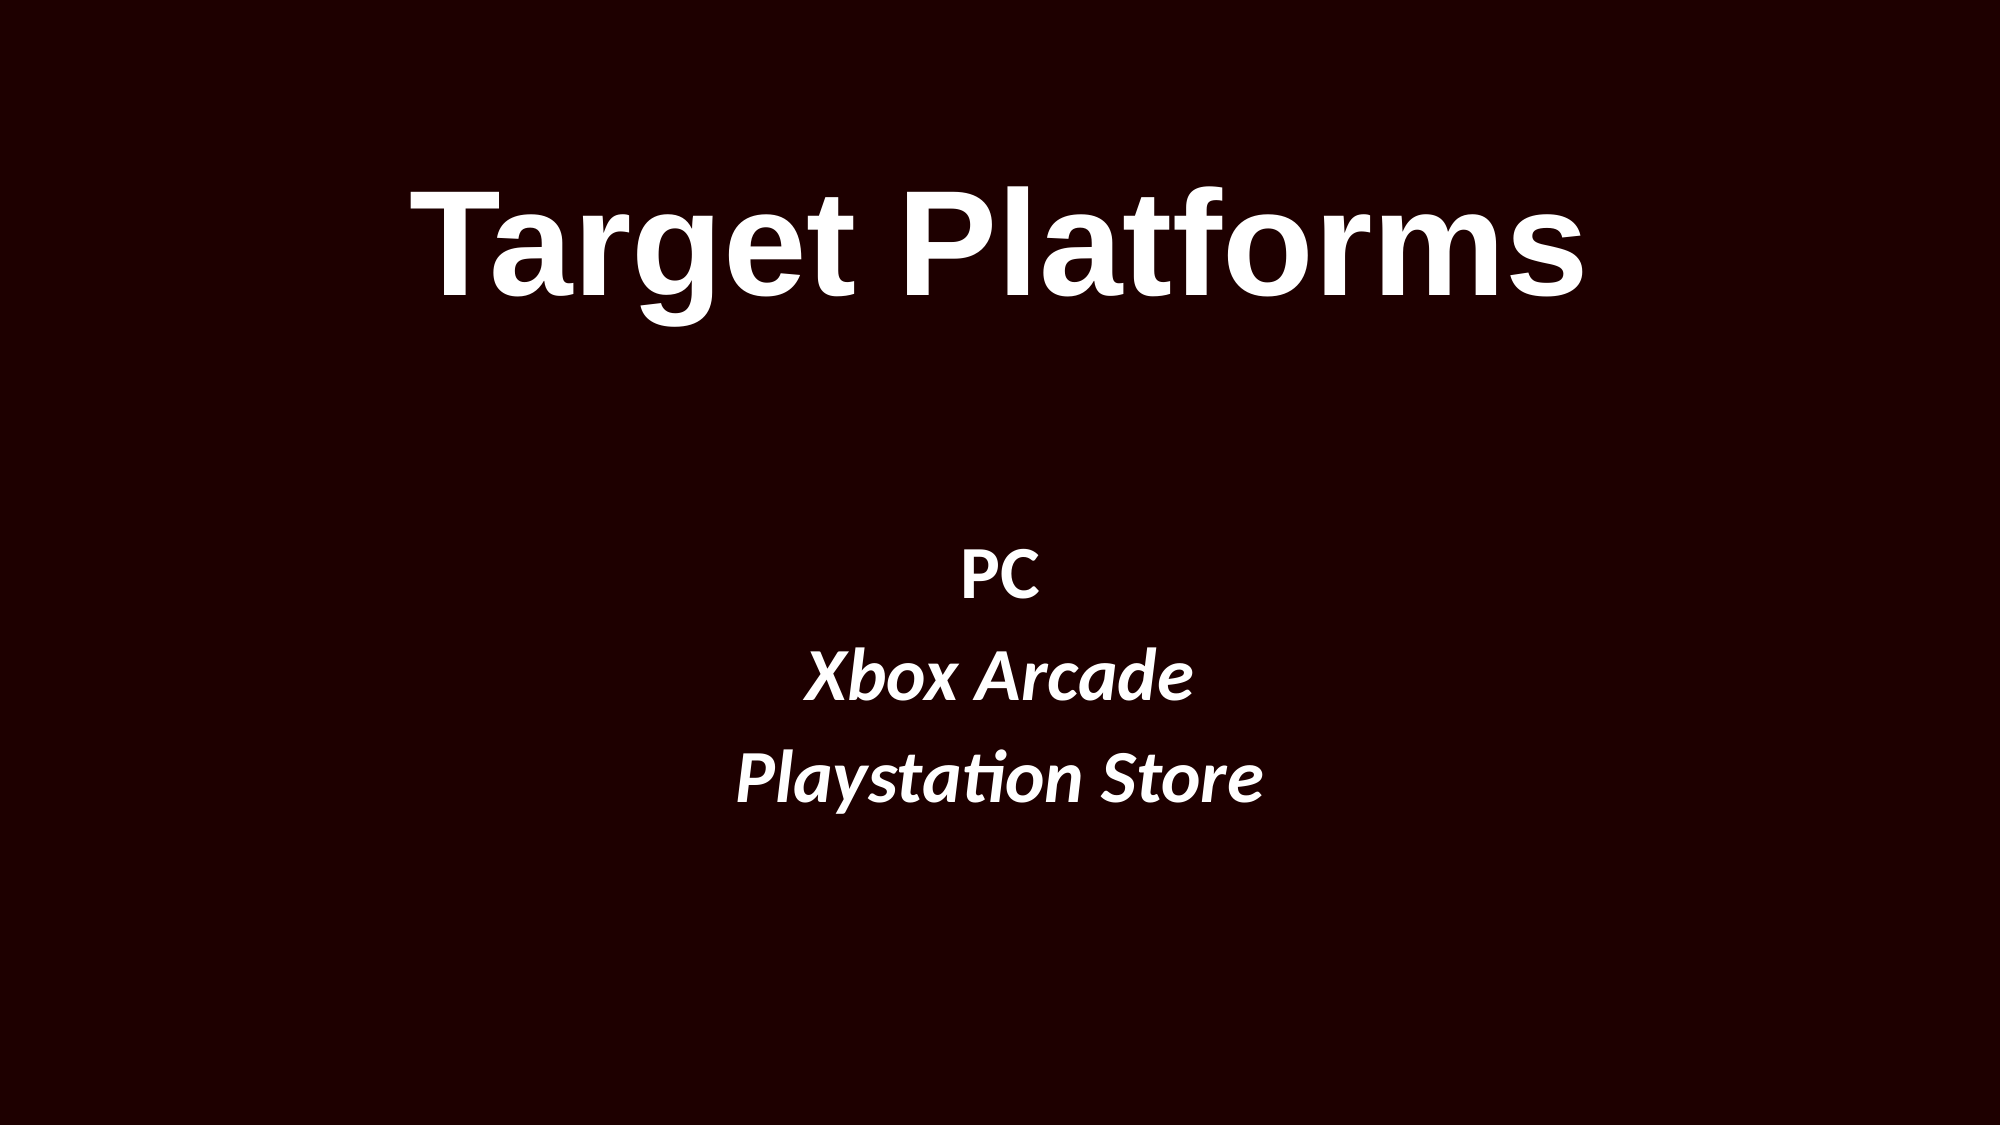

# Target Platforms
PC
Xbox Arcade
Playstation Store